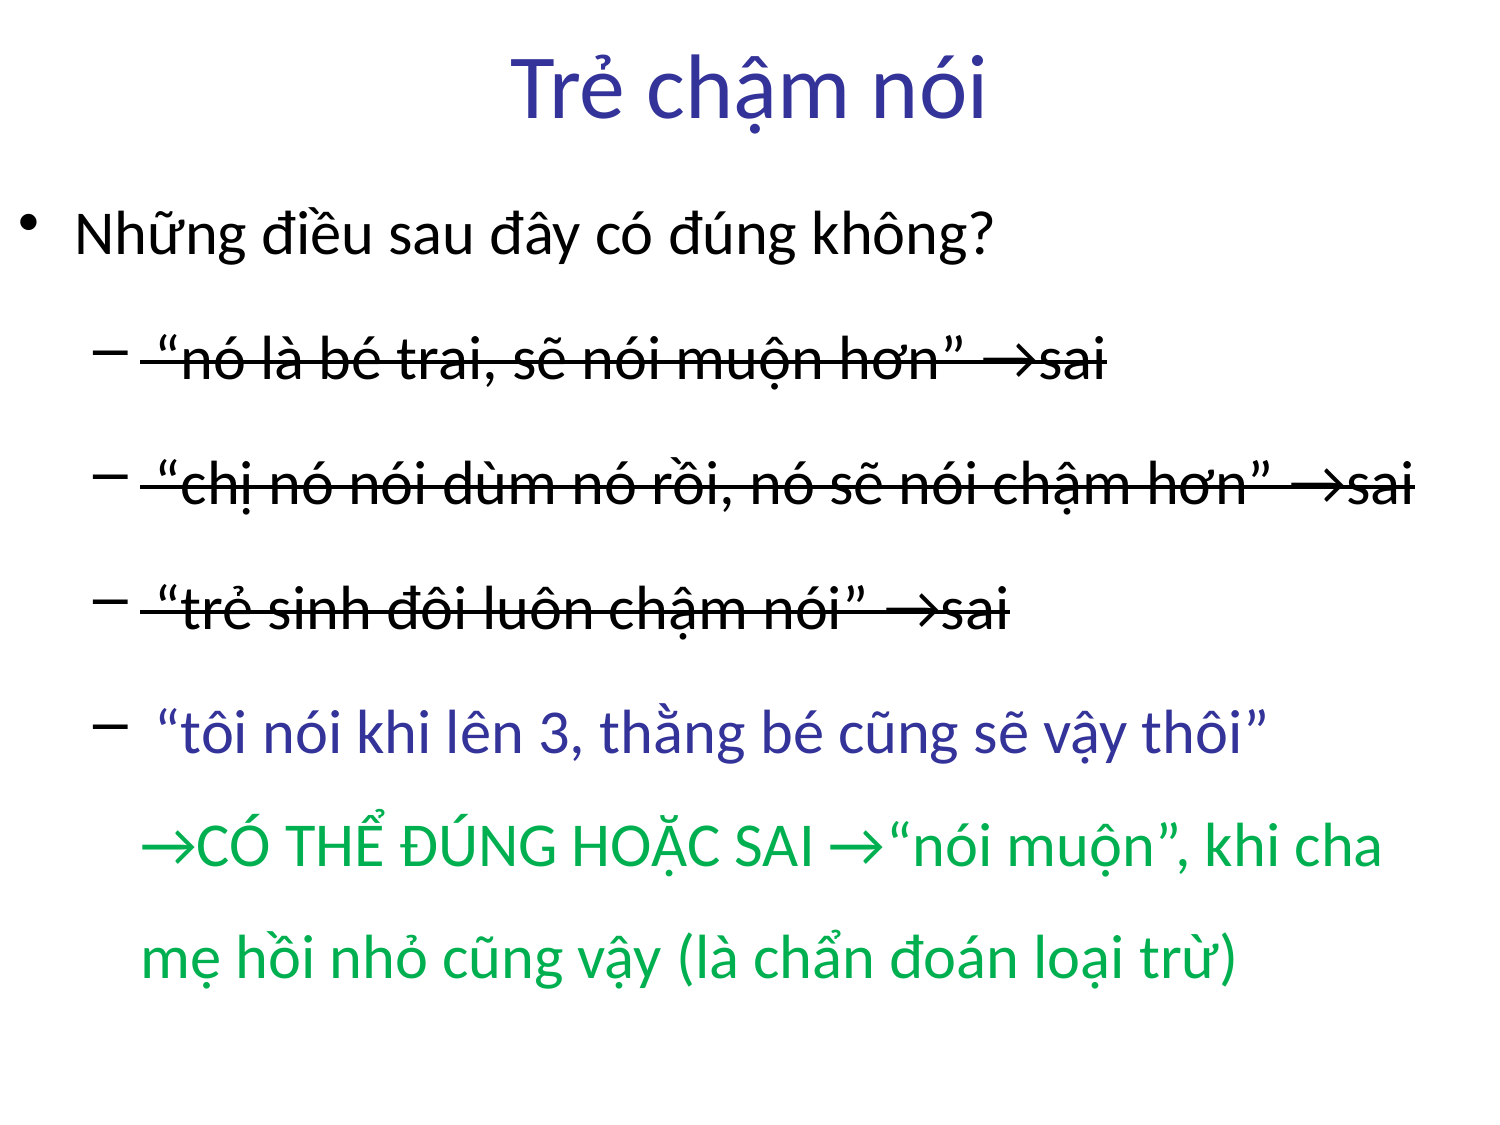

# Trẻ chậm nói
Những điều sau đây có đúng không?
 “nó là bé trai, sẽ nói muộn hơn” →sai
 “chị nó nói dùm nó rồi, nó sẽ nói chậm hơn” →sai
 “trẻ sinh đôi luôn chậm nói” →sai
 “tôi nói khi lên 3, thằng bé cũng sẽ vậy thôi”
→CÓ THỂ ĐÚNG HOẶC SAI →“nói muộn”, khi cha mẹ hồi nhỏ cũng vậy (là chẩn đoán loại trừ)